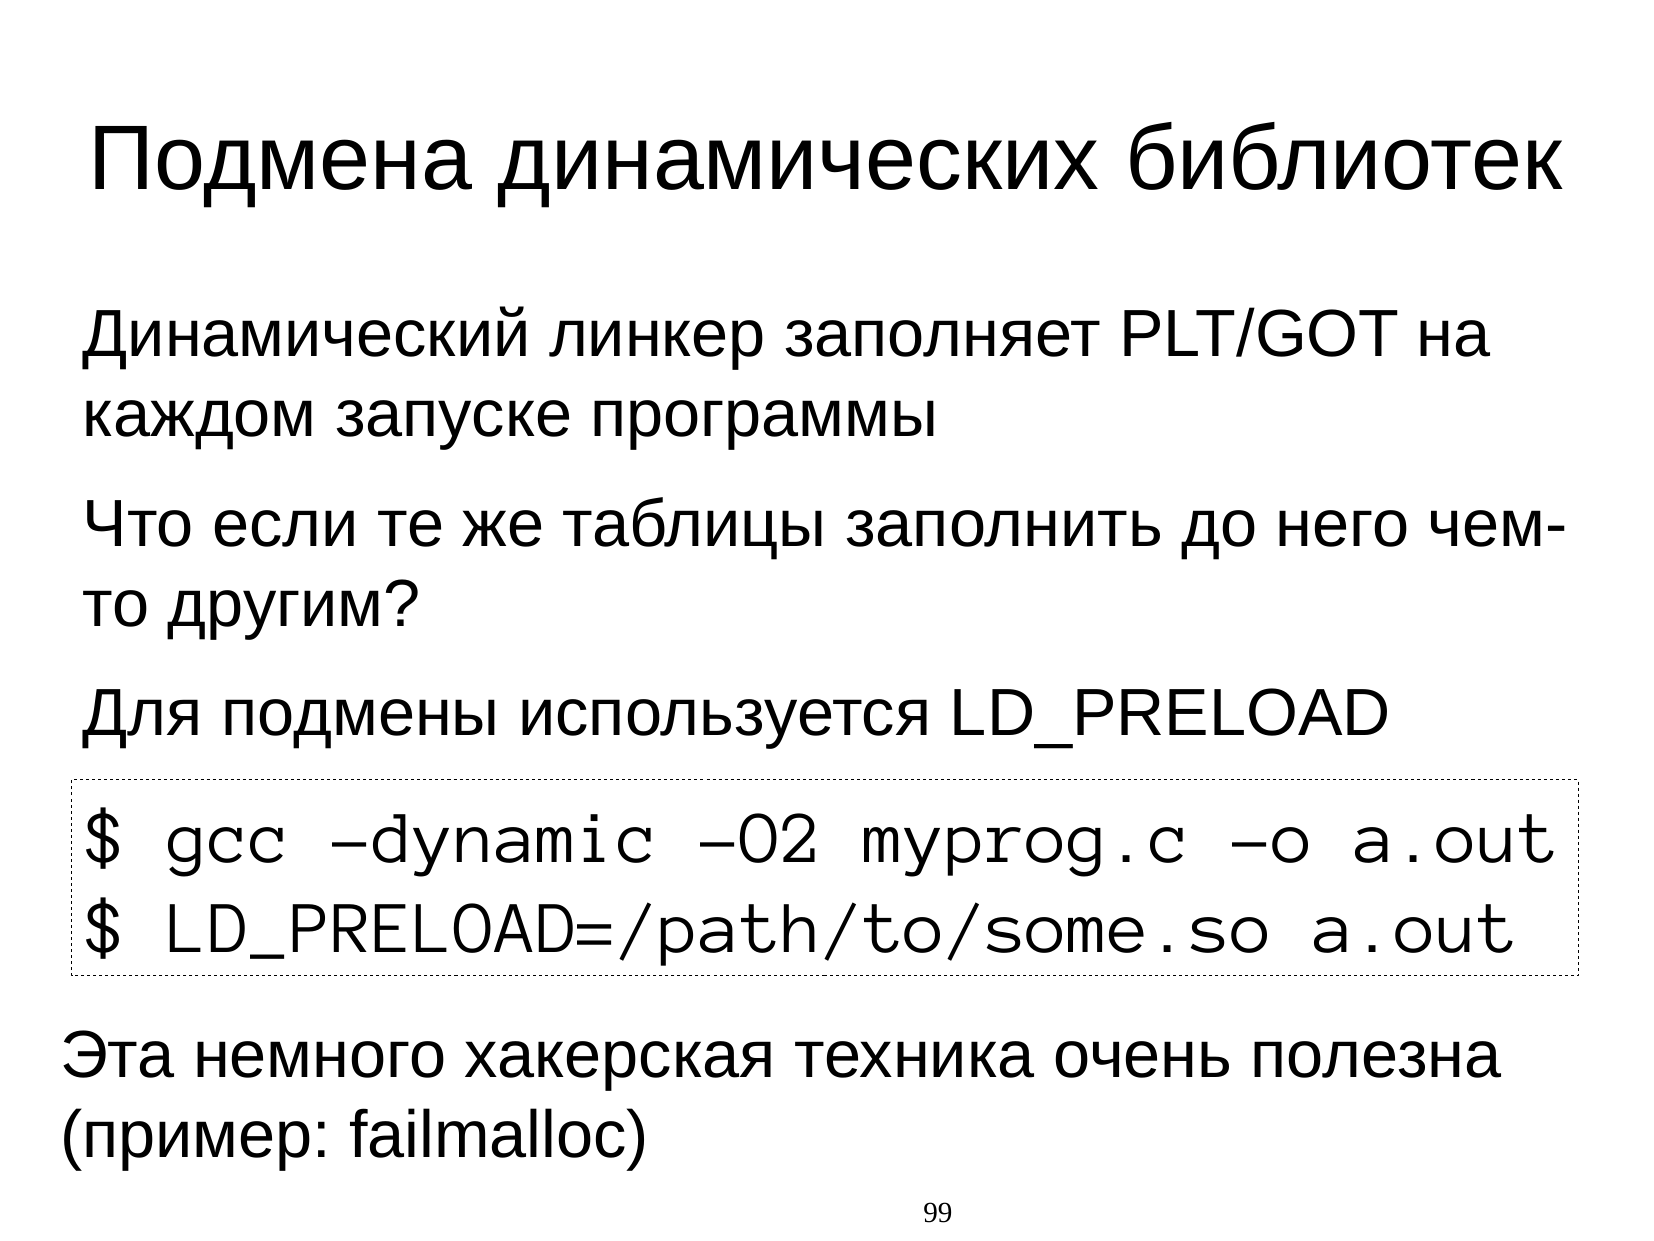

Подмена динамических библиотек
Динамический линкер заполняет PLT/GOT на каждом запуске программы
Что если те же таблицы заполнить до него чем-то другим?
Для подмены используется LD_PRELOAD
$ gcc -dynamic -O2 myprog.c -o a.out
$ LD_PRELOAD=/path/to/some.so a.out
Эта немного хакерская техника очень полезна (пример: failmalloc)
99